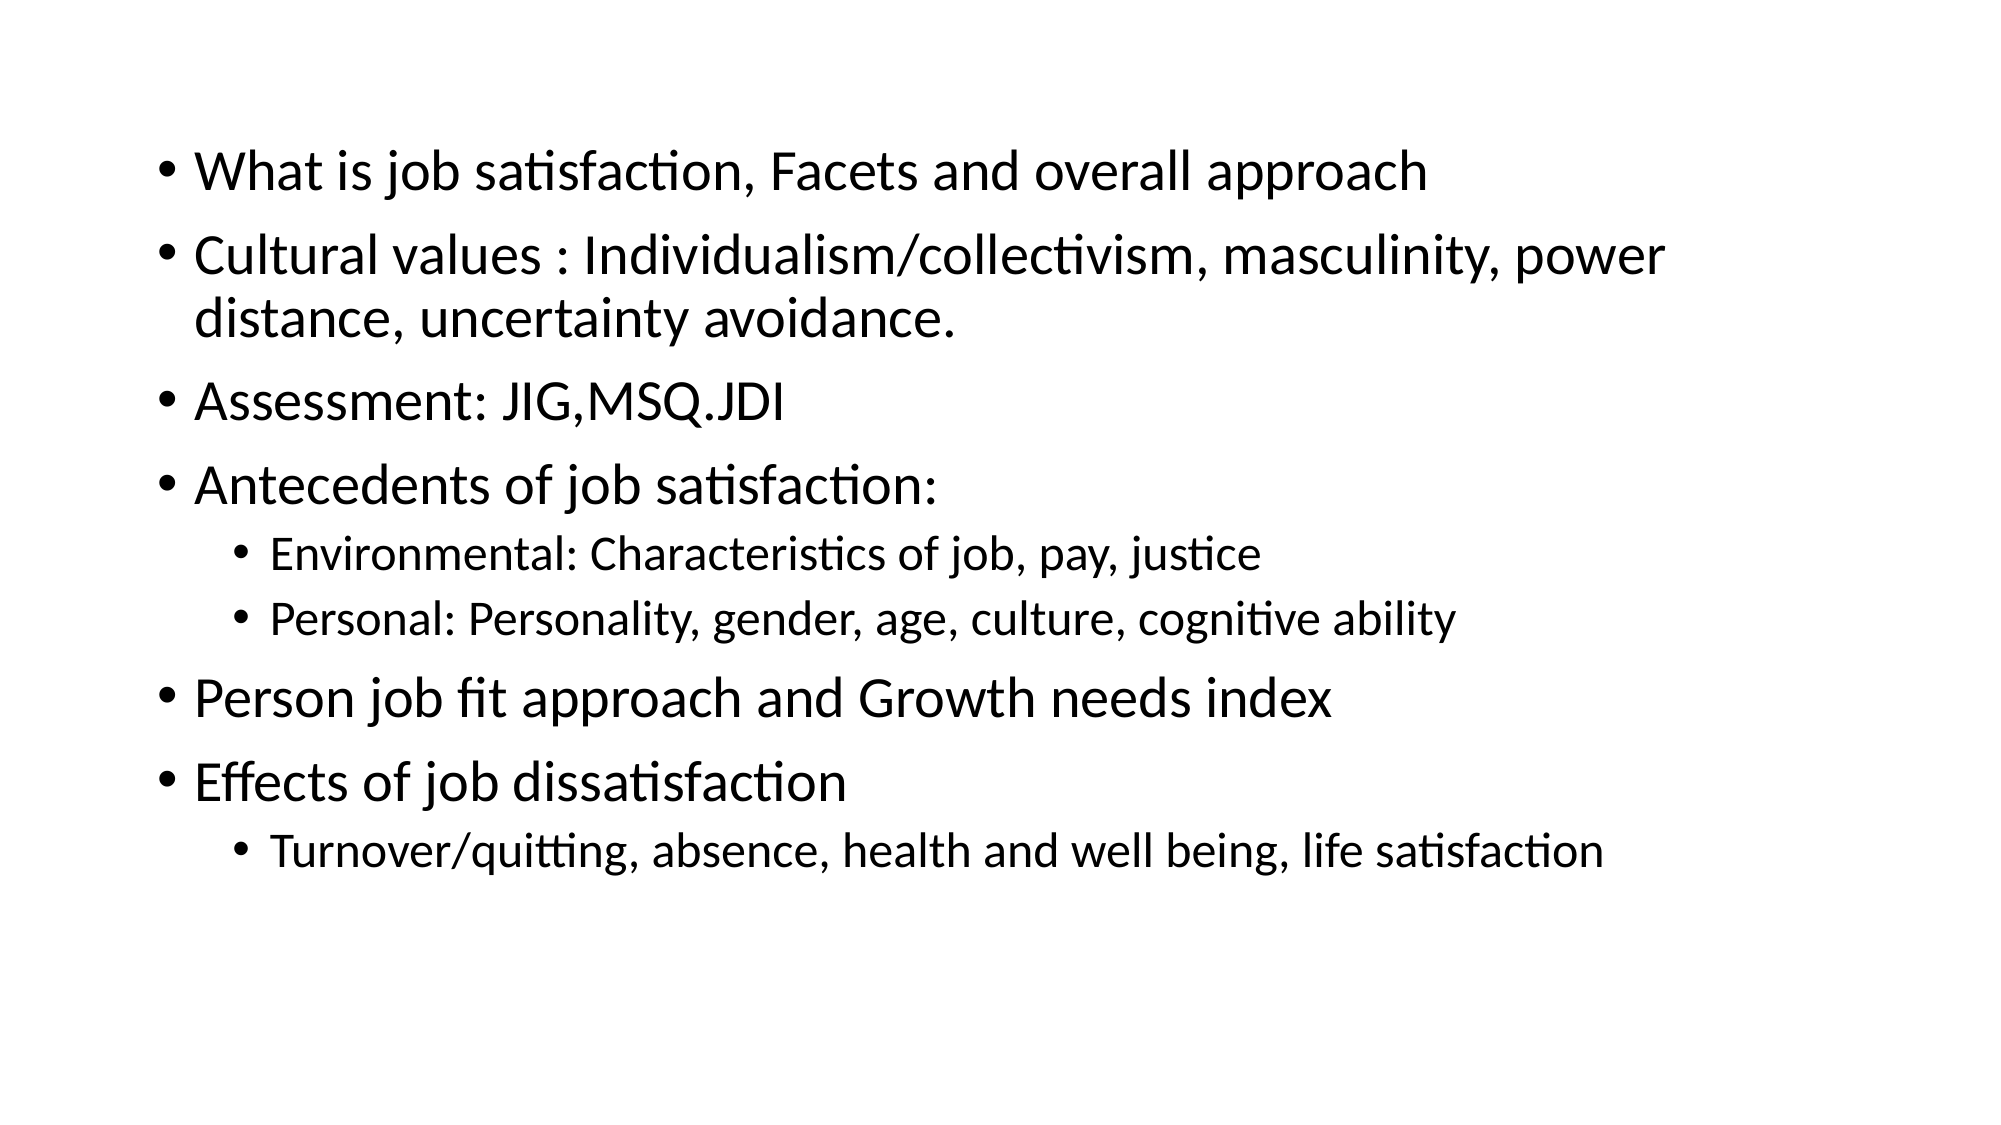

What is job satisfaction, Facets and overall approach
Cultural values : Individualism/collectivism, masculinity, power distance, uncertainty avoidance.
Assessment: JIG,MSQ.JDI
Antecedents of job satisfaction:
Environmental: Characteristics of job, pay, justice
Personal: Personality, gender, age, culture, cognitive ability
Person job fit approach and Growth needs index
Effects of job dissatisfaction
Turnover/quitting, absence, health and well being, life satisfaction